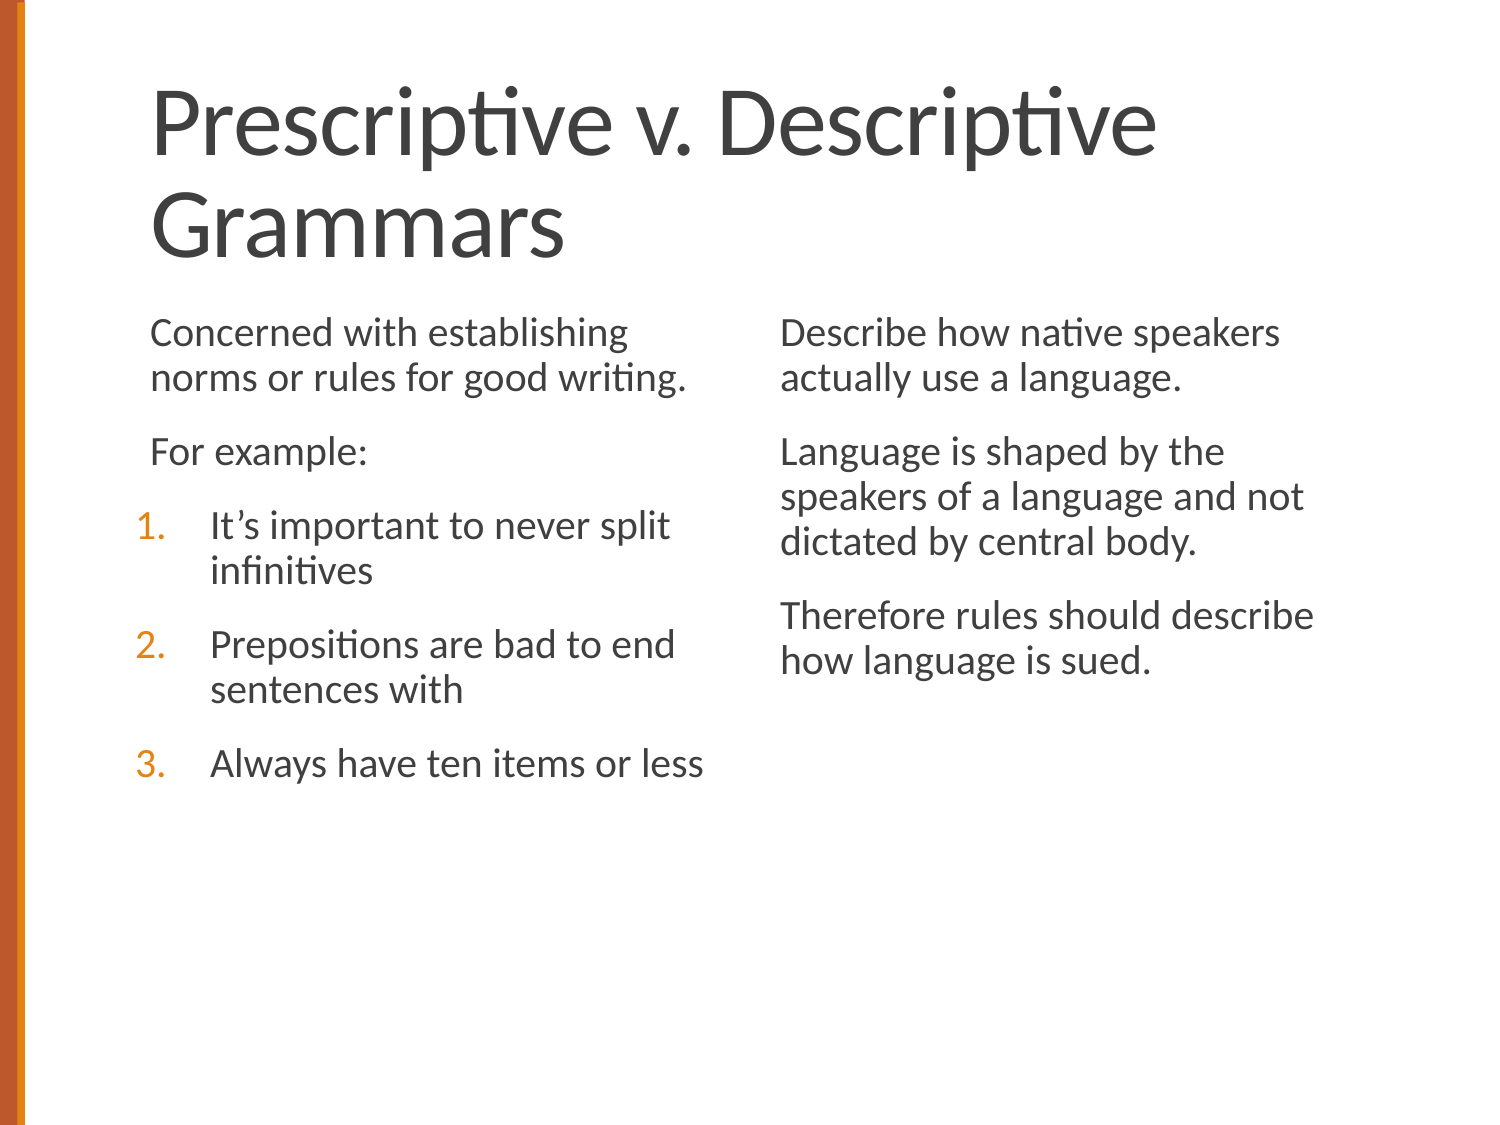

# Prescriptive v. Descriptive Grammars
Concerned with establishing norms or rules for good writing.
For example:
It’s important to never split infinitives
Prepositions are bad to end sentences with
Always have ten items or less
Describe how native speakers actually use a language.
Language is shaped by the speakers of a language and not dictated by central body.
Therefore rules should describe how language is sued.